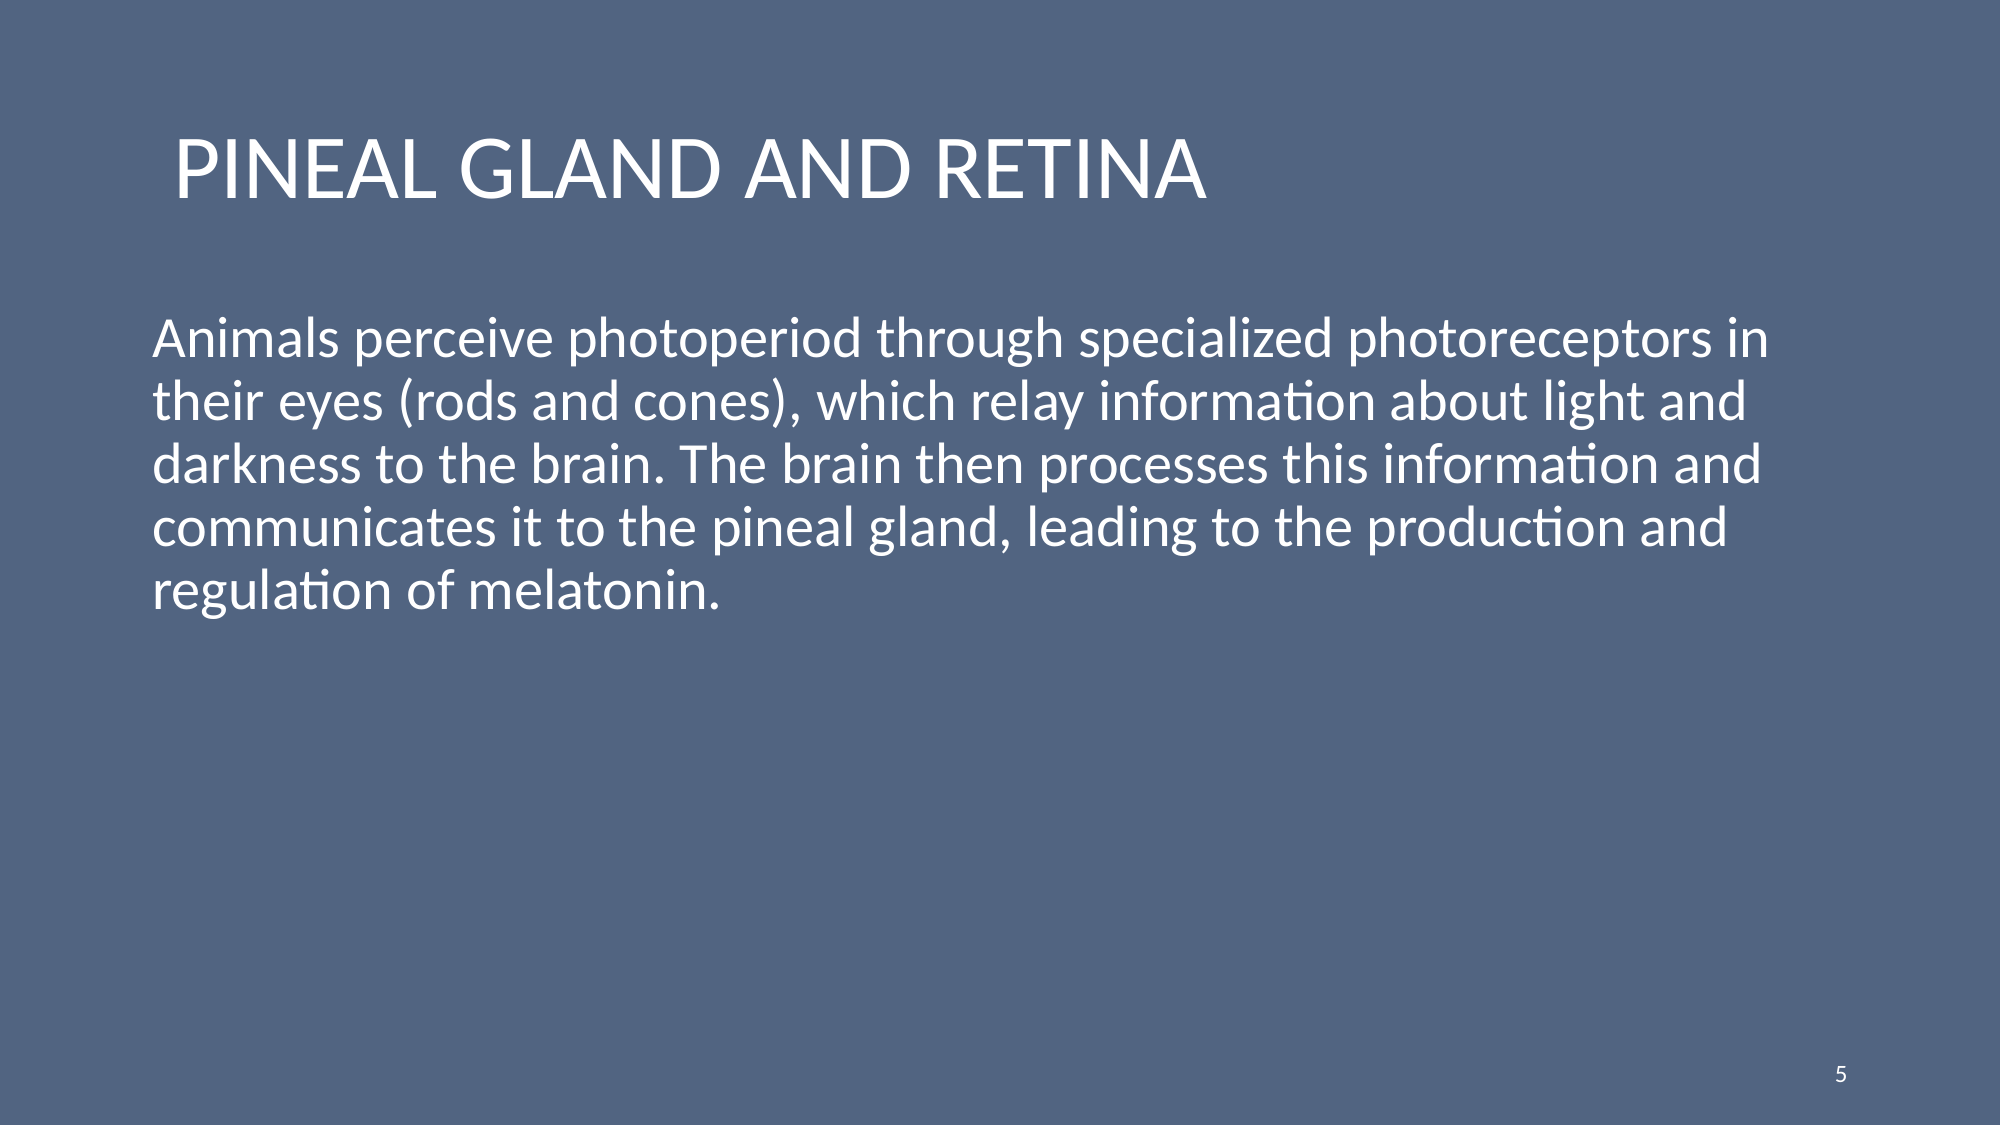

# PINEAL GLAND AND RETINA
Animals perceive photoperiod through specialized photoreceptors in their eyes (rods and cones), which relay information about light and darkness to the brain. The brain then processes this information and communicates it to the pineal gland, leading to the production and regulation of melatonin.
5